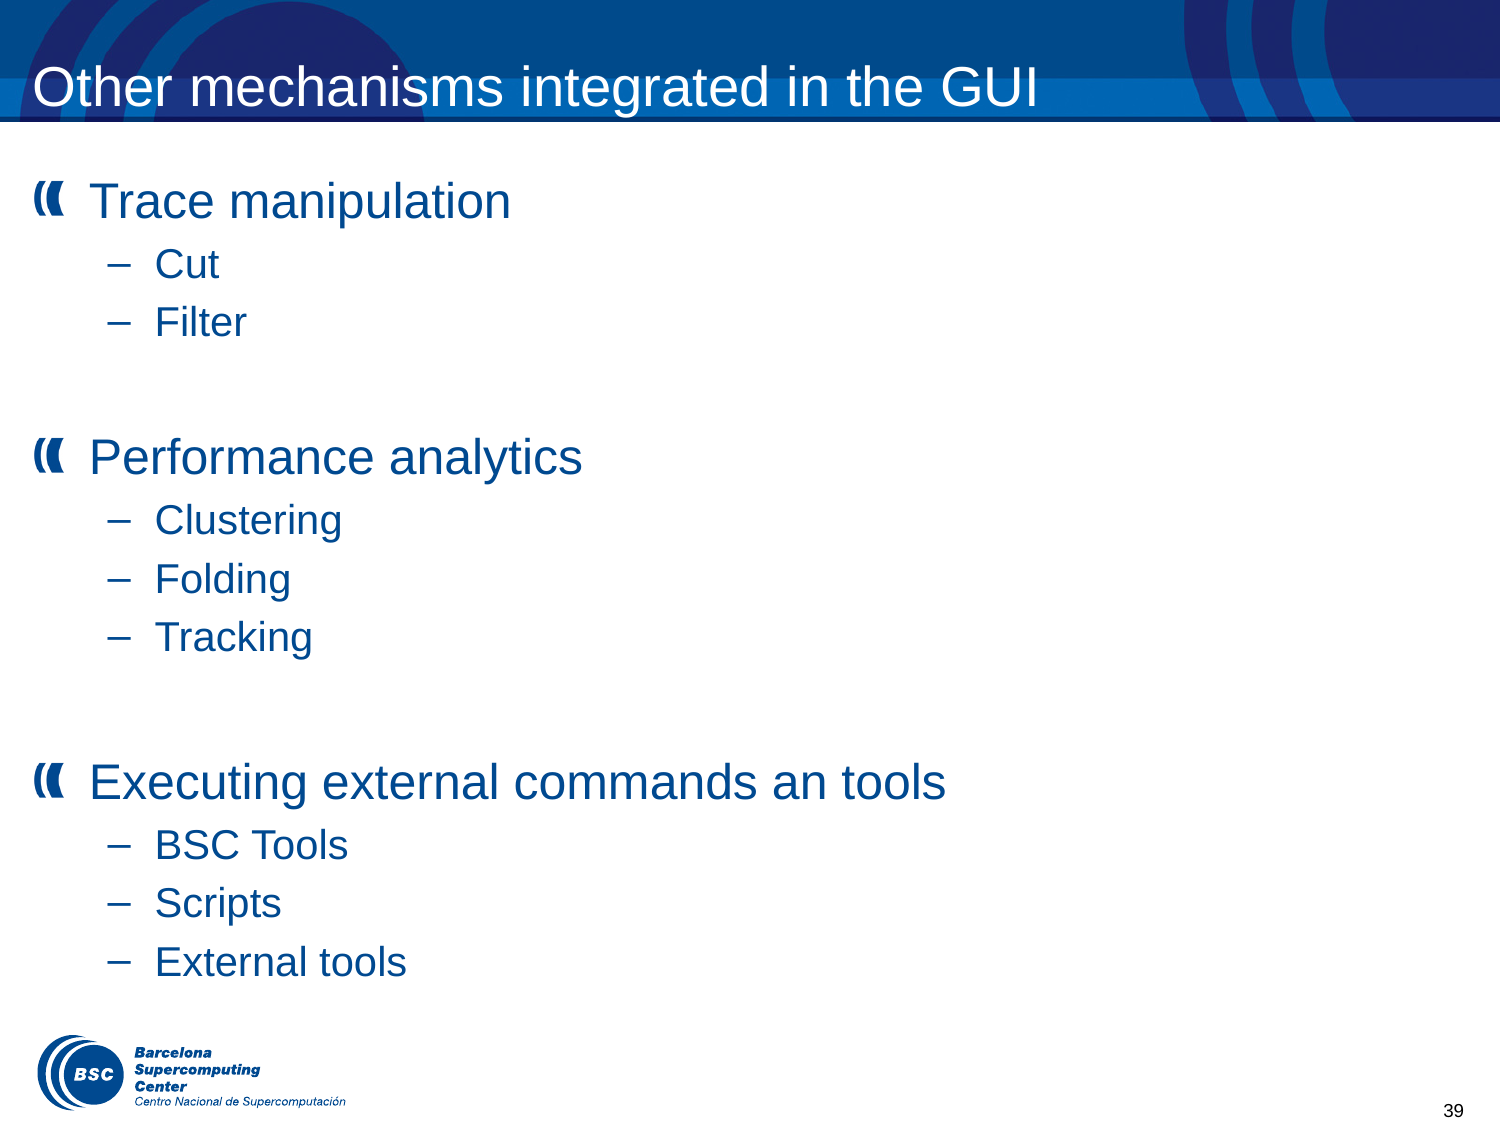

# Other mechanisms integrated in the GUI
Trace manipulation
Cut
Filter

Performance analytics
Clustering
Folding
Tracking

Executing external commands an tools
BSC Tools
Scripts
External tools